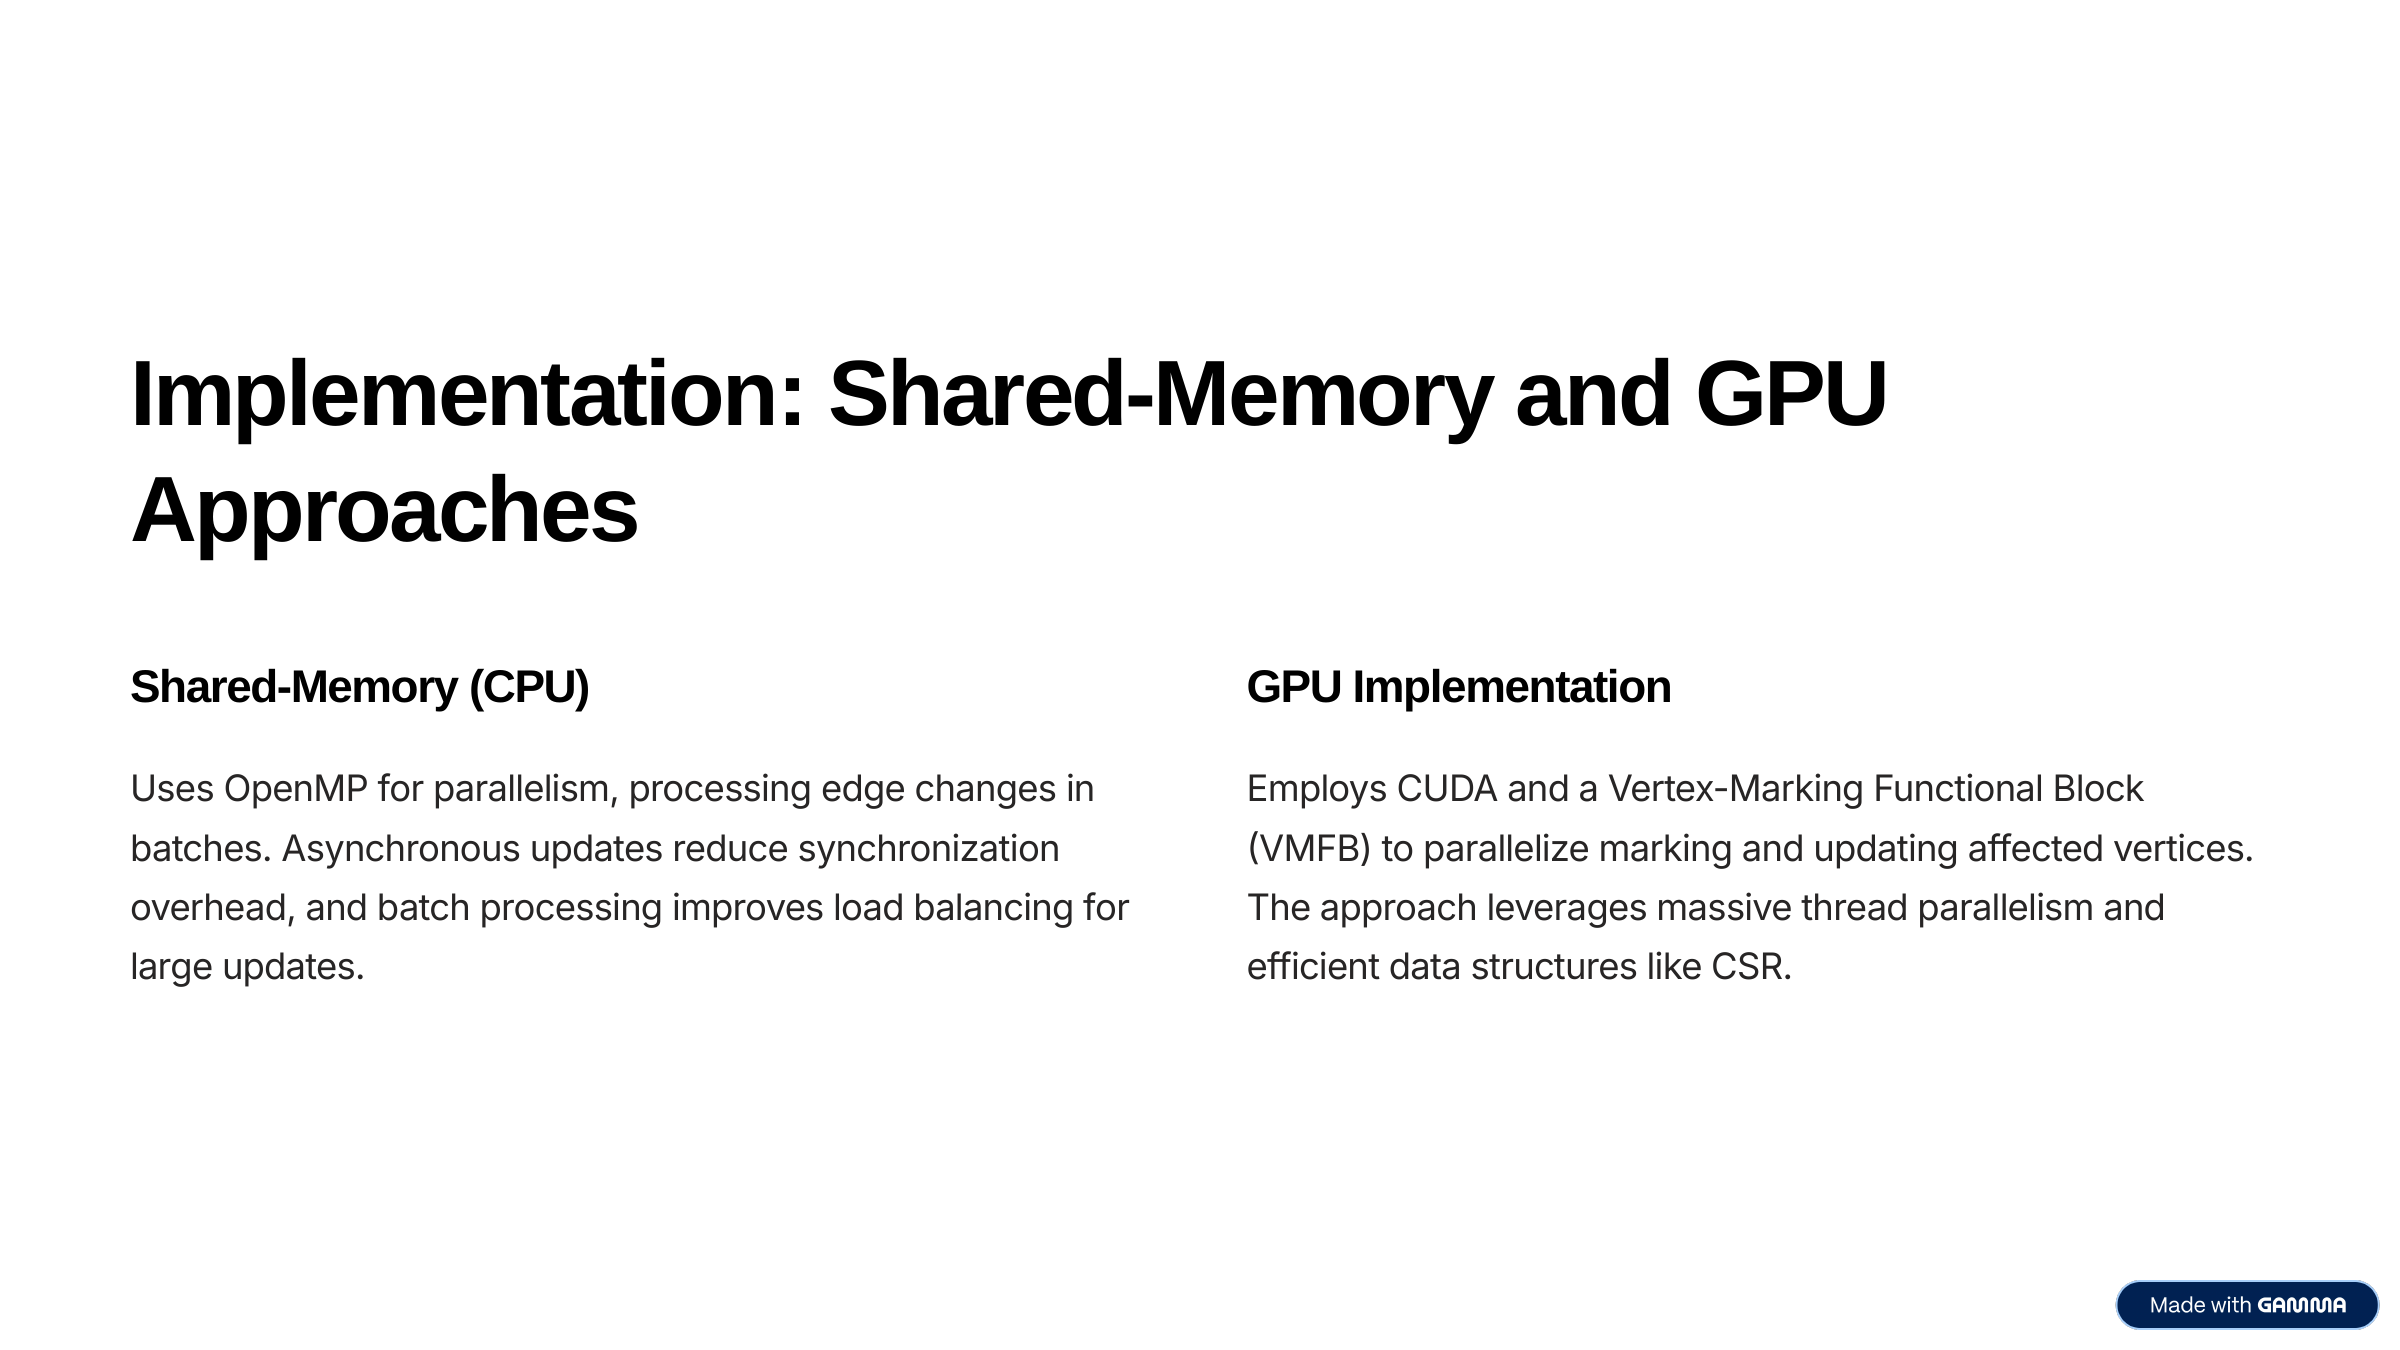

Implementation: Shared-Memory and GPU Approaches
Shared-Memory (CPU)
GPU Implementation
Uses OpenMP for parallelism, processing edge changes in batches. Asynchronous updates reduce synchronization overhead, and batch processing improves load balancing for large updates.
Employs CUDA and a Vertex-Marking Functional Block (VMFB) to parallelize marking and updating affected vertices. The approach leverages massive thread parallelism and efficient data structures like CSR.